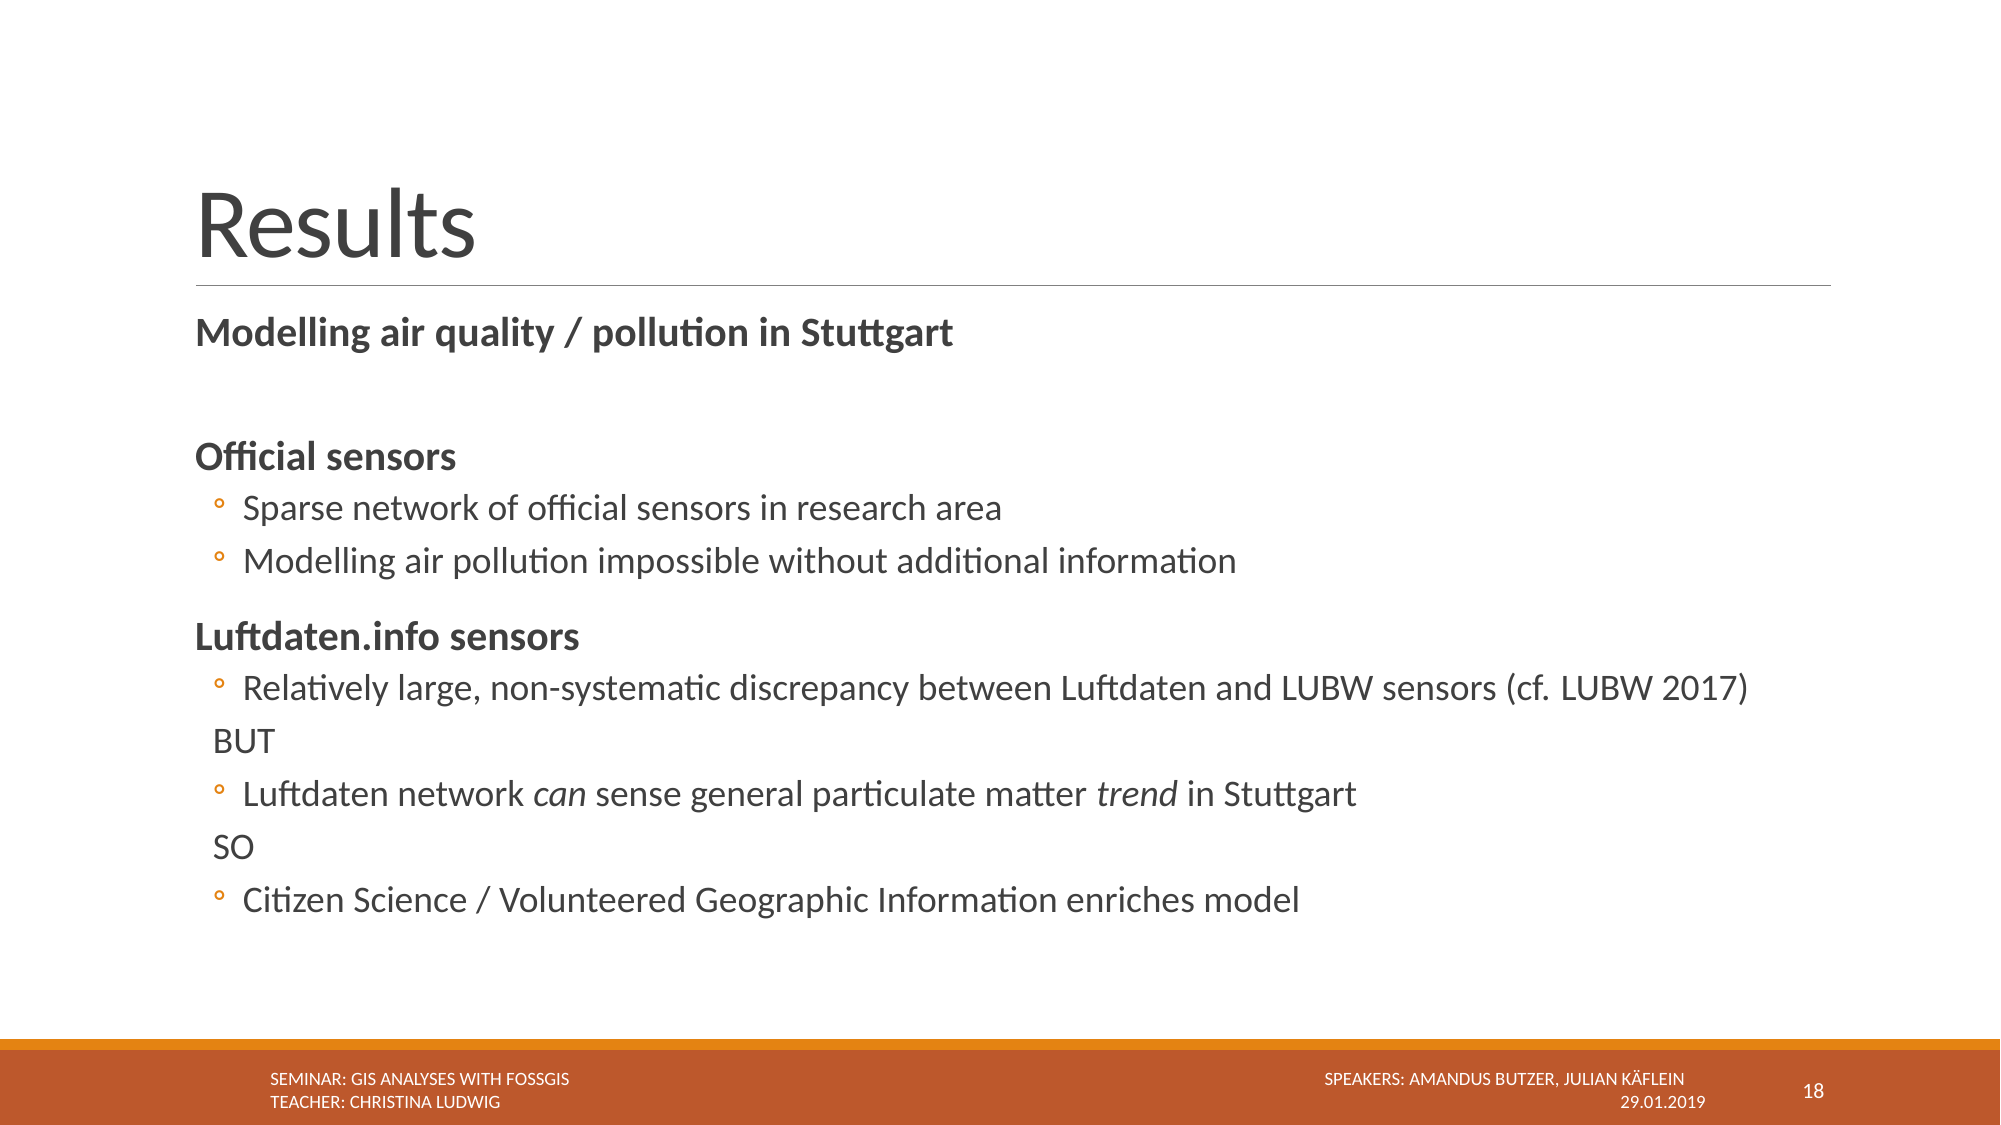

# Results
Modelling air quality / pollution in Stuttgart
Official sensors
Sparse network of official sensors in research area
Modelling air pollution impossible without additional information
Luftdaten.info sensors
Relatively large, non-systematic discrepancy between Luftdaten and LUBW sensors (cf. LUBW 2017)
BUT
Luftdaten network can sense general particulate matter trend in Stuttgart
SO
Citizen Science / Volunteered Geographic Information enriches model

Seminar: GIS Analyses with FOSSGIS    					 Speakers: Amandus Butzer, Julian Käflein
Teacher: Christina Ludwig							 	29.01.2019
18